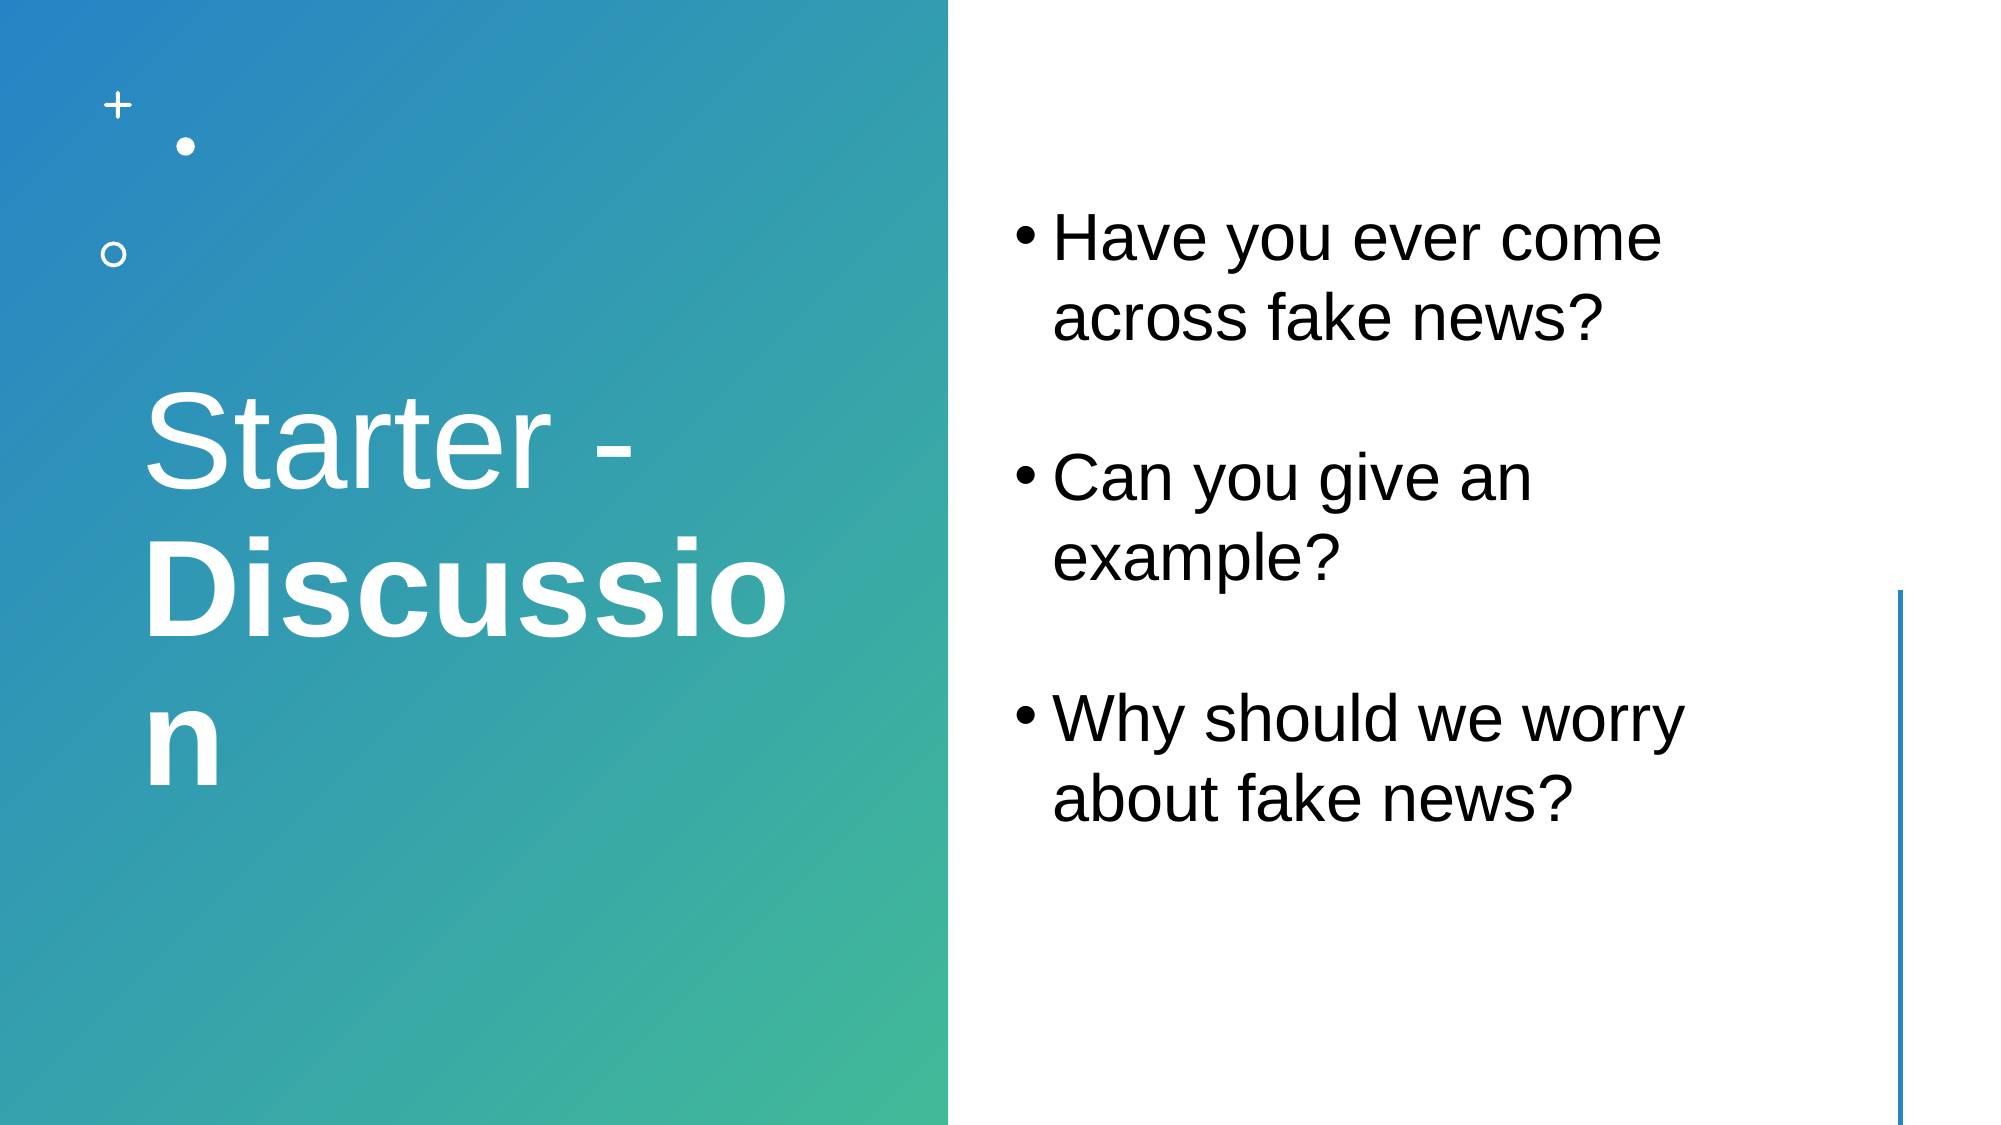

Have you ever come across fake news?

Can you give an example?

Why should we worry about fake news?

# Starter - Discussion